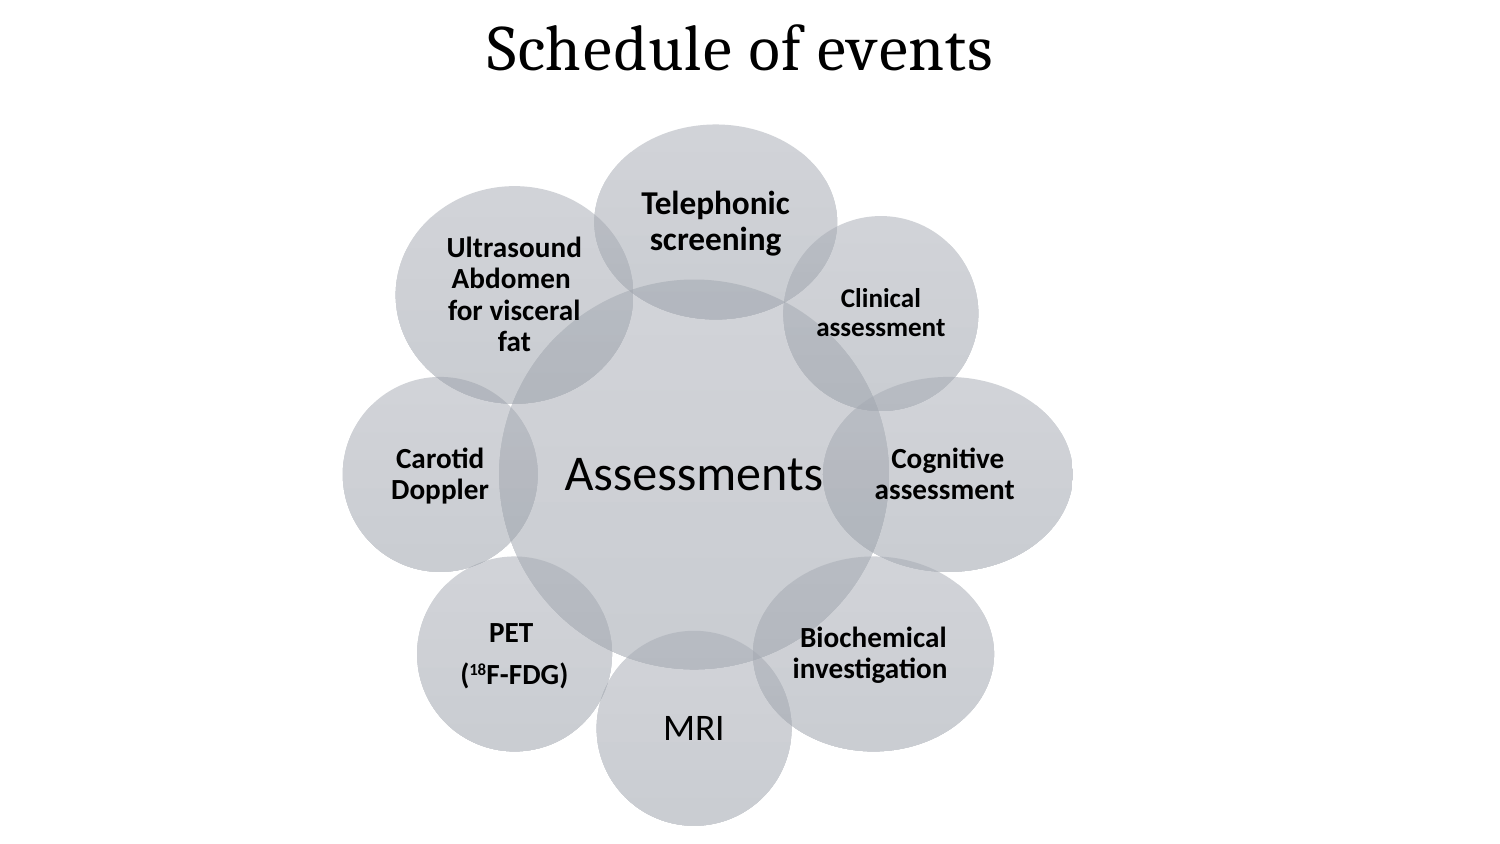

# Schedule of events
Assessments
Telephonic screening
Clinical assessment
Cognitive assessment
Biochemical investigation
MRI
PET
(18F-FDG)
Carotid Doppler
Ultrasound Abdomen  for visceral fat